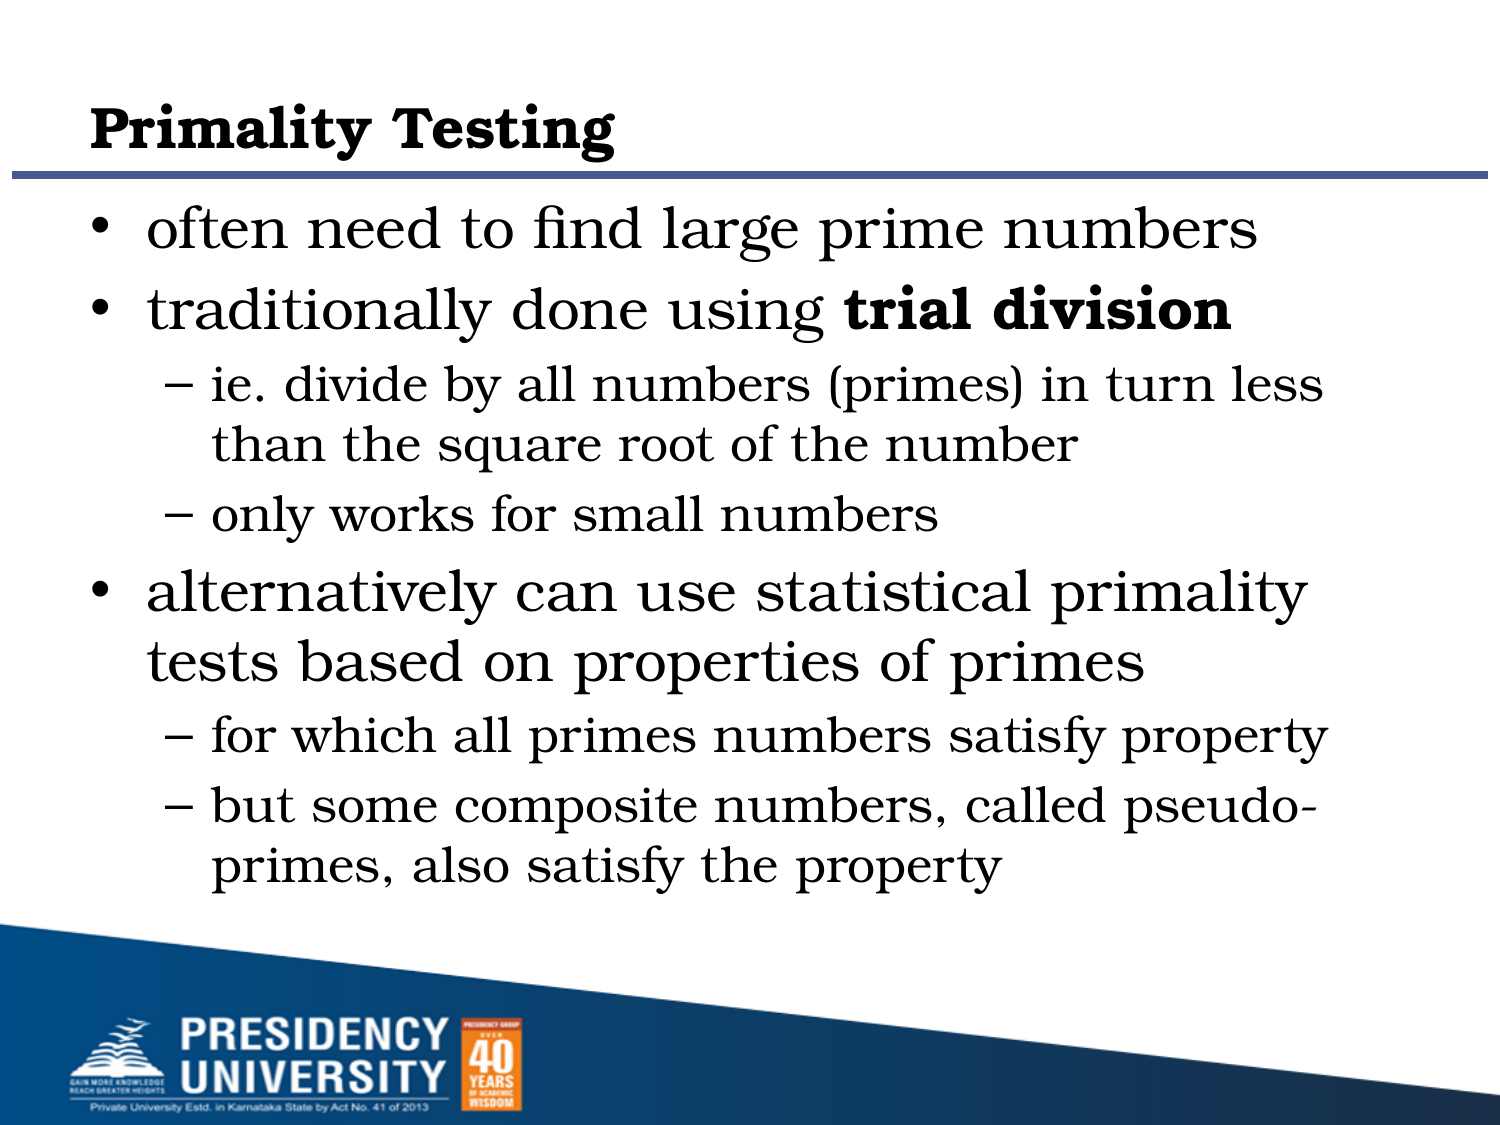

# Primality Testing
often need to find large prime numbers
traditionally done using trial division
ie. divide by all numbers (primes) in turn less than the square root of the number
only works for small numbers
alternatively can use statistical primality tests based on properties of primes
for which all primes numbers satisfy property
but some composite numbers, called pseudo-primes, also satisfy the property